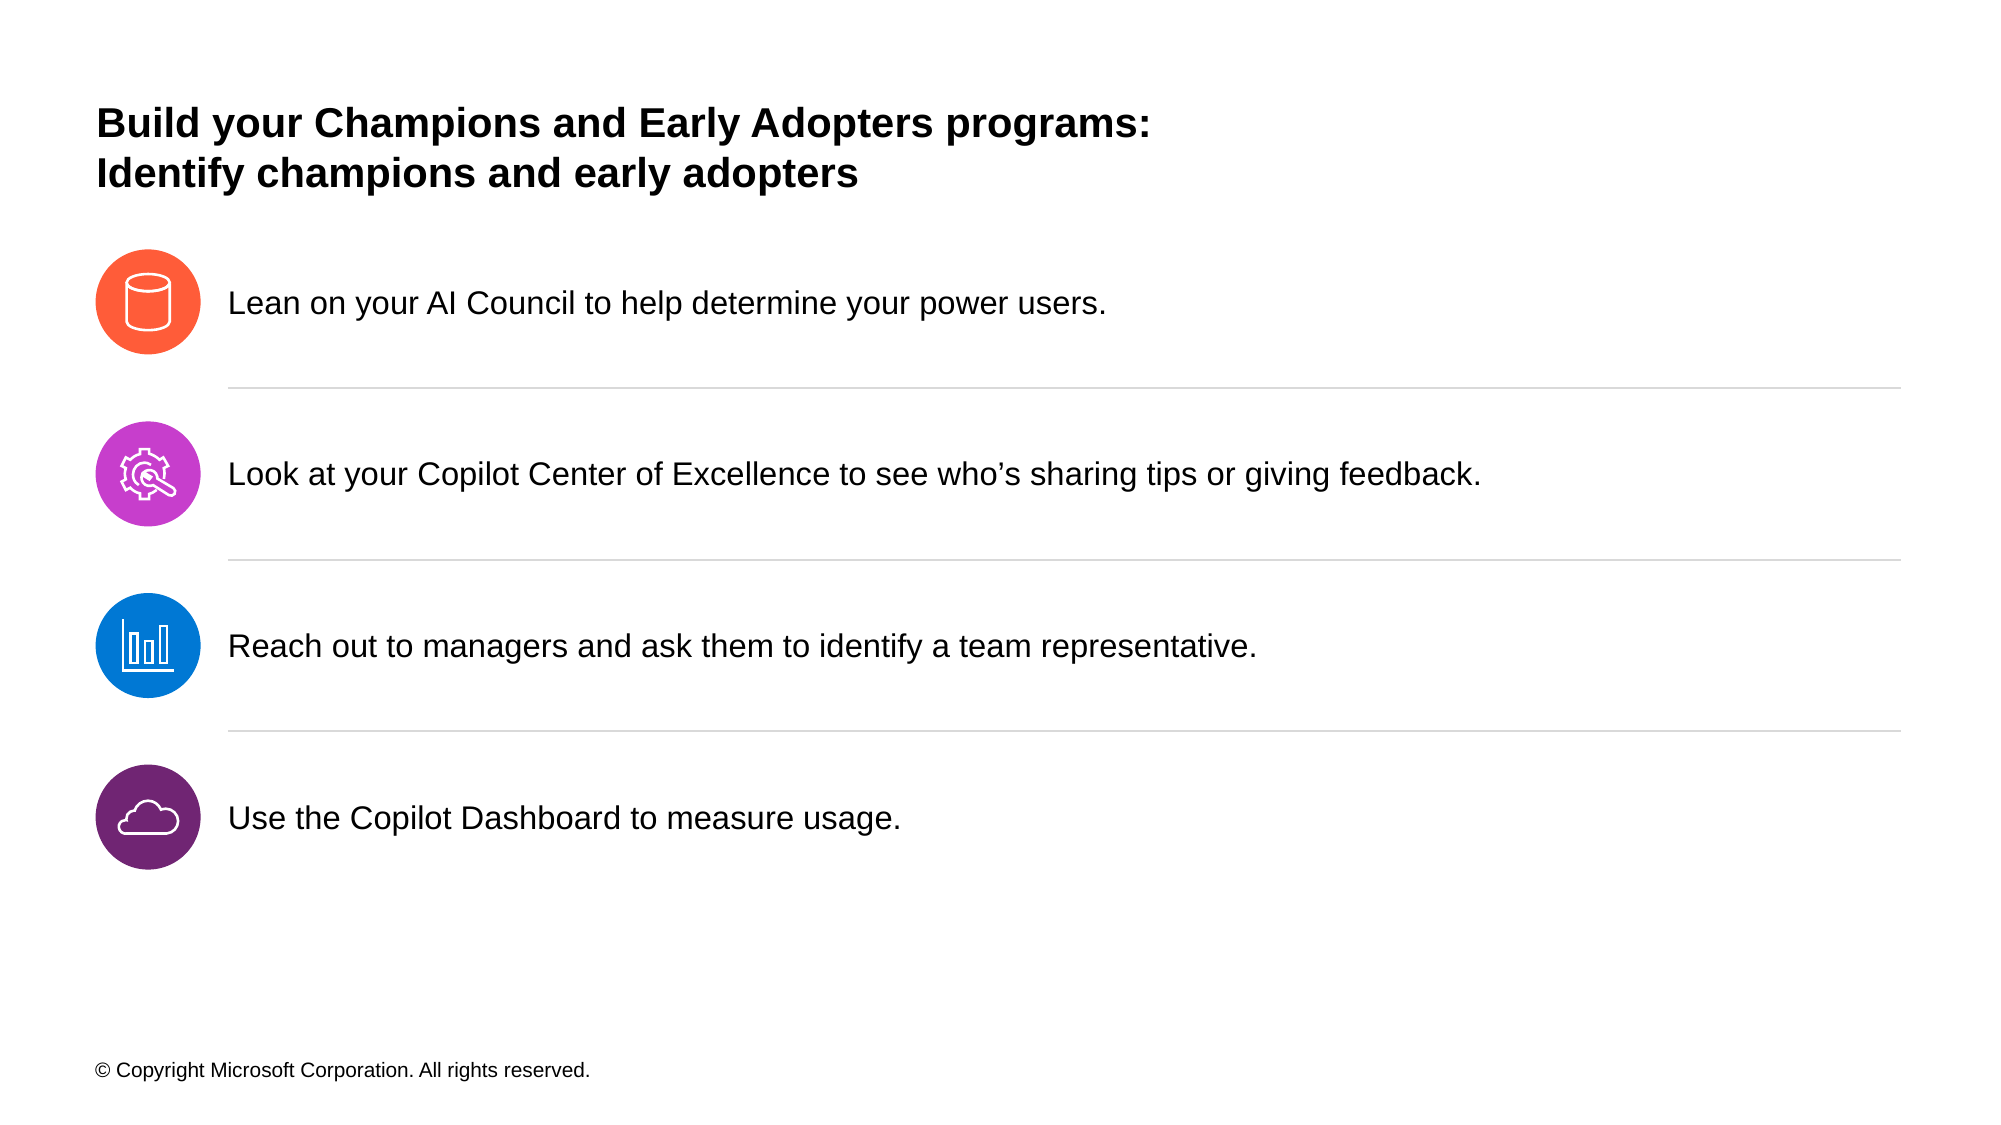

# Build your Champions and Early Adopters programs: Identify champions and early adopters
Lean on your AI Council to help determine your power users.

Look at your Copilot Center of Excellence to see who’s sharing tips or giving feedback.

Reach out to managers and ask them to identify a team representative.

Use the Copilot Dashboard to measure usage.

© Copyright Microsoft Corporation. All rights reserved.